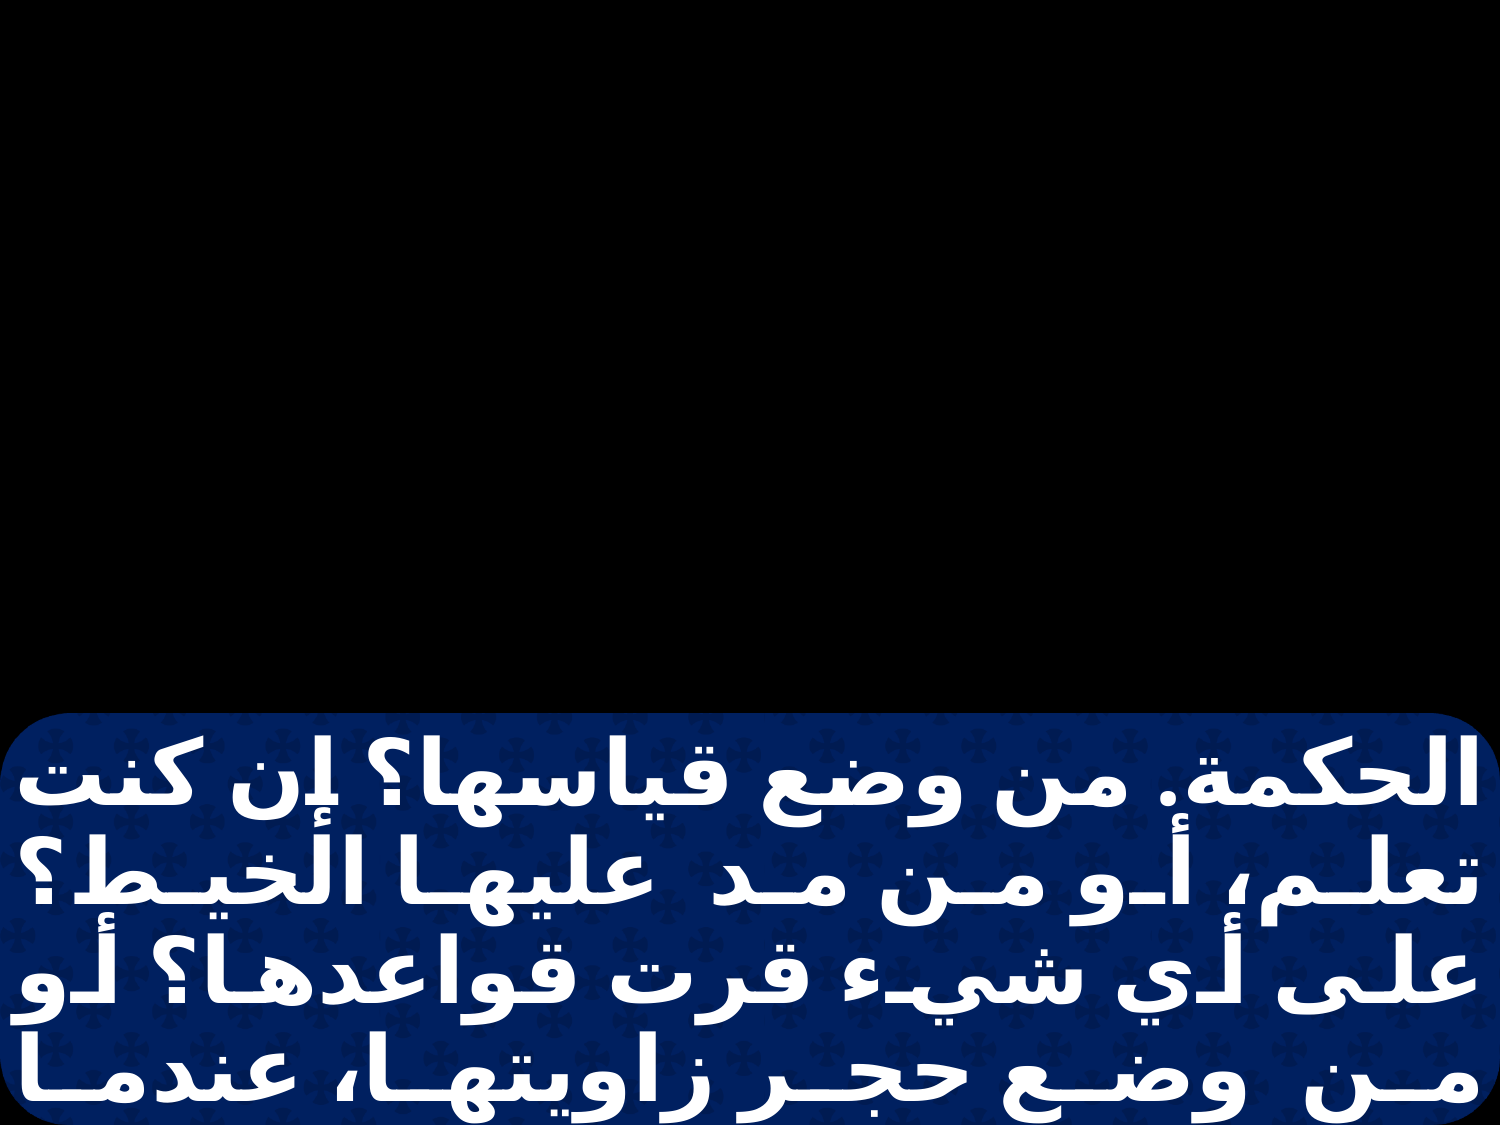

الحكمة. من وضع قياسها؟ إن كنت تعلم، أو من مد  عليها الخيط؟ على أي شيء قرت قواعدها؟ أو من  وضع حجر زاويتها، عندما ترنمت كواكب الصبح  معا، وهتف جميع بني الله؟ ومن حجز البحر